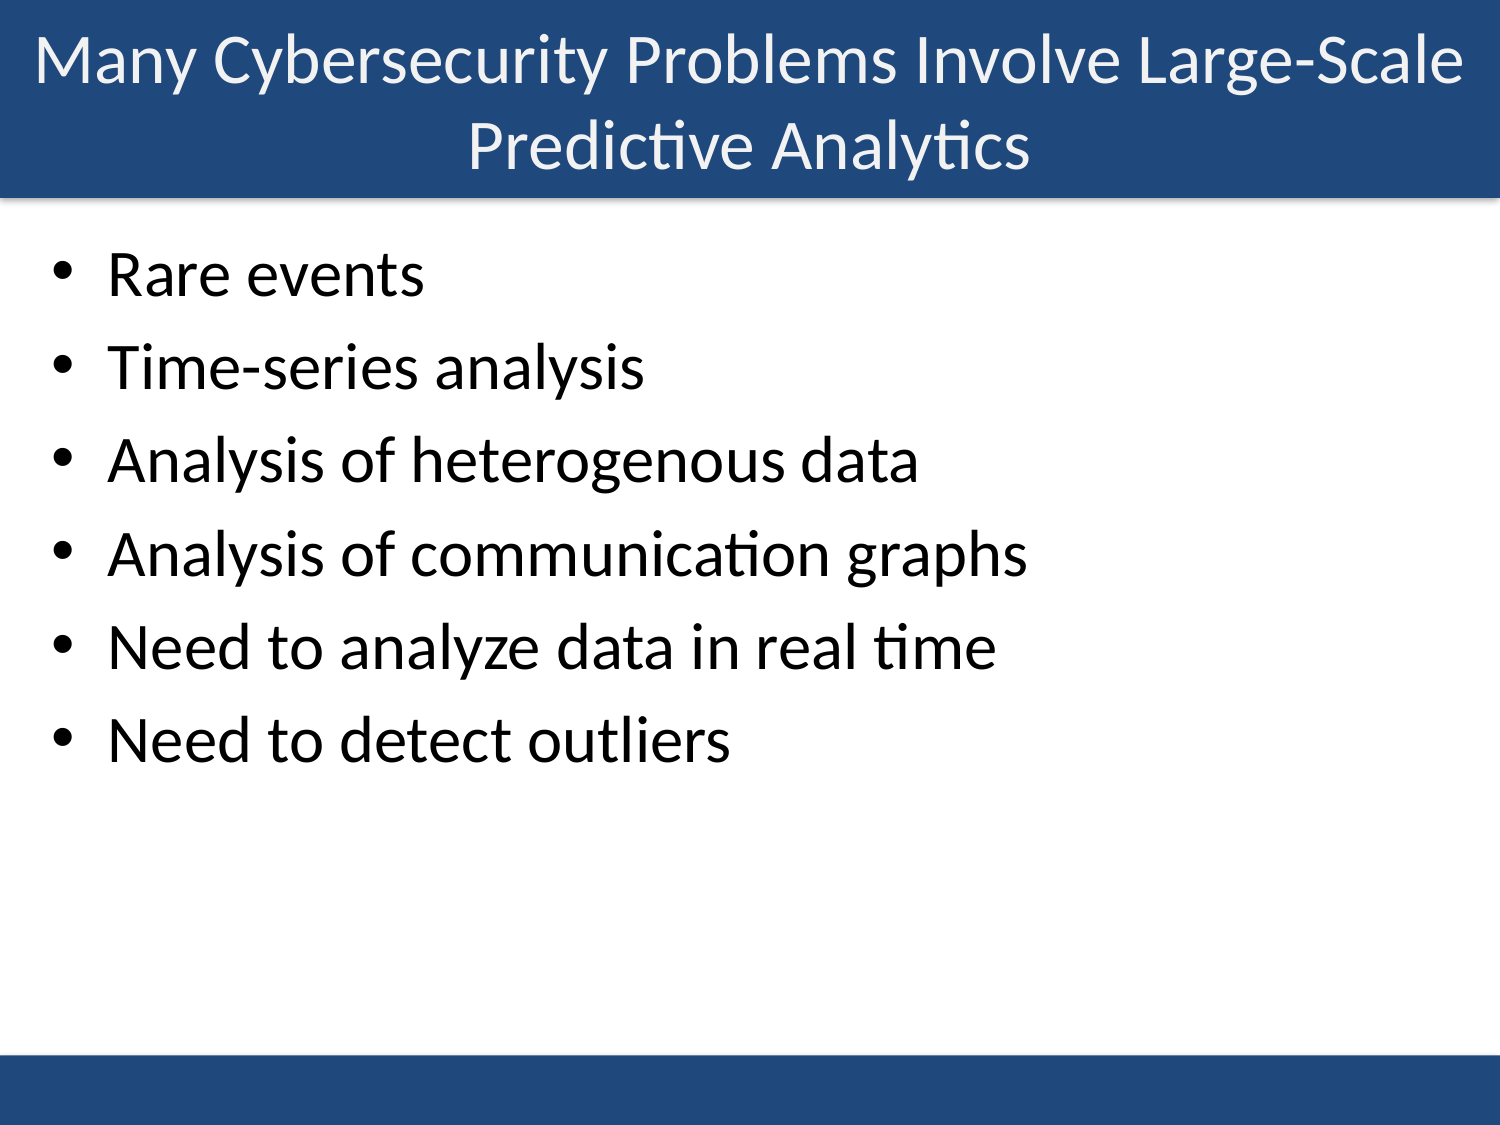

# Many Cybersecurity Problems Involve Large-Scale Predictive Analytics
Rare events
Time-series analysis
Analysis of heterogenous data
Analysis of communication graphs
Need to analyze data in real time
Need to detect outliers